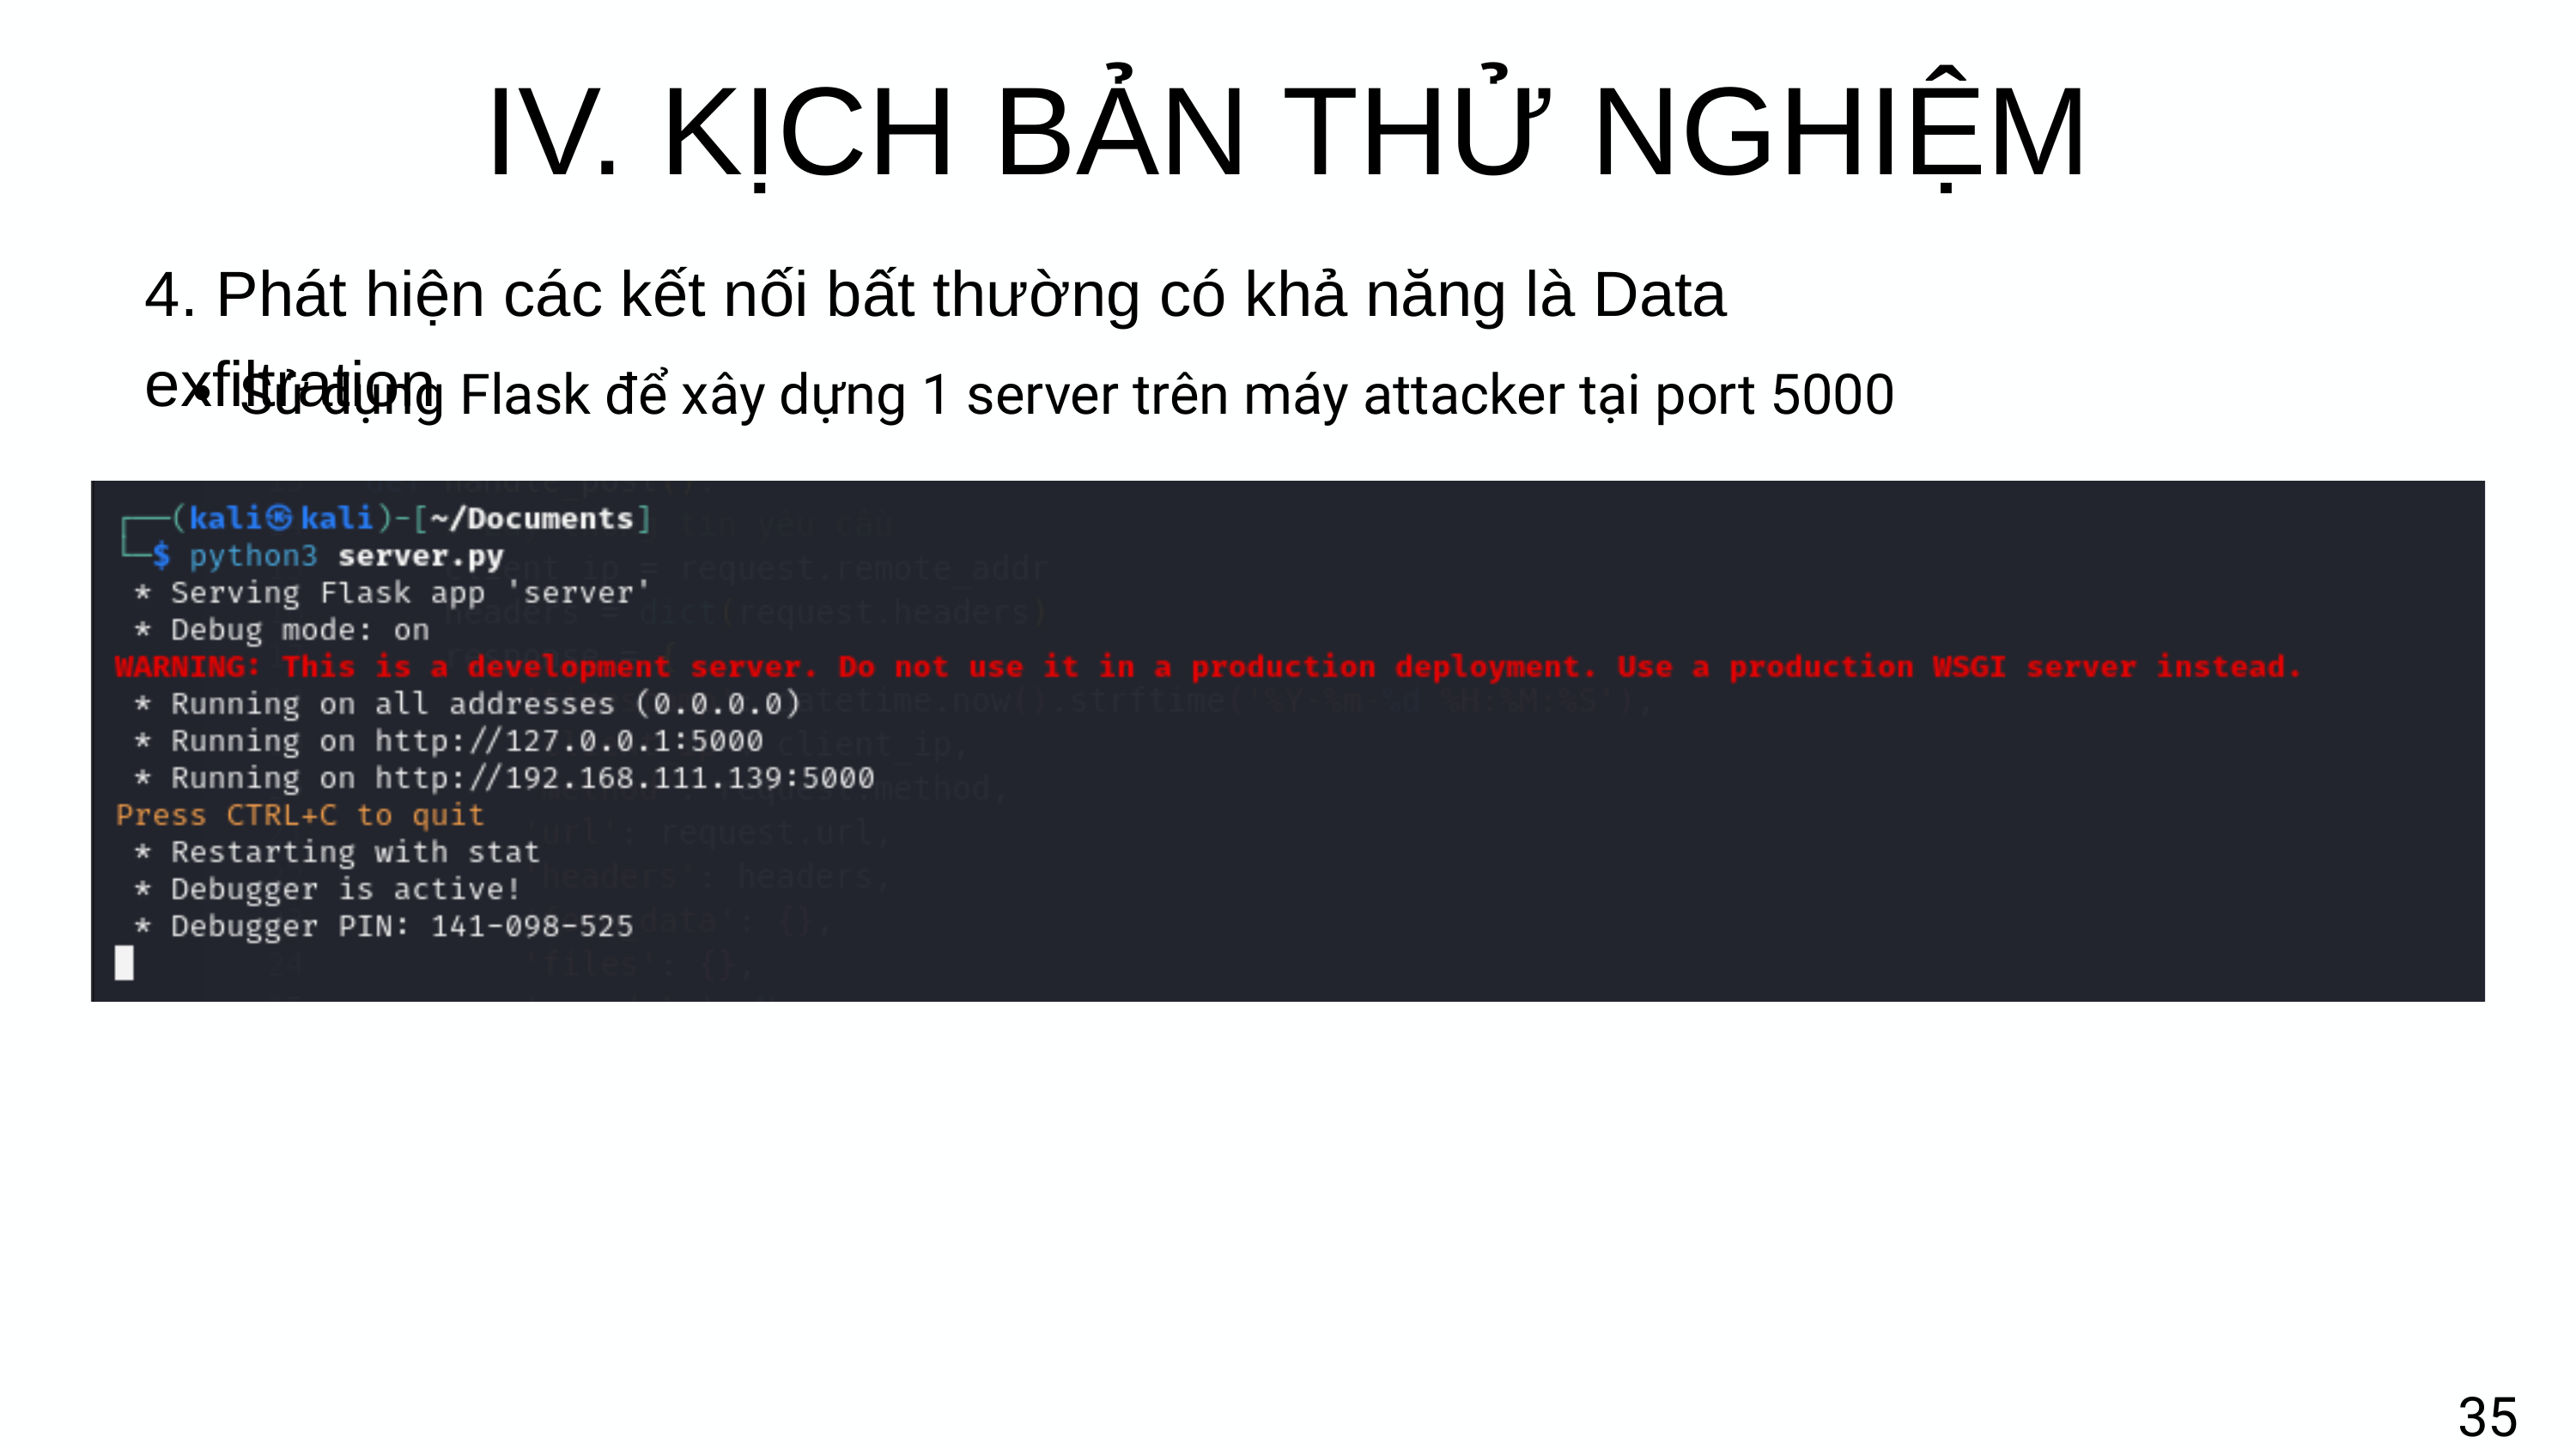

IV. KỊCH BẢN THỬ NGHIỆM
4. Phát hiện các kết nối bất thường có khả năng là Data exfiltration
Sử dụng Flask để xây dựng 1 server trên máy attacker tại port 5000

35